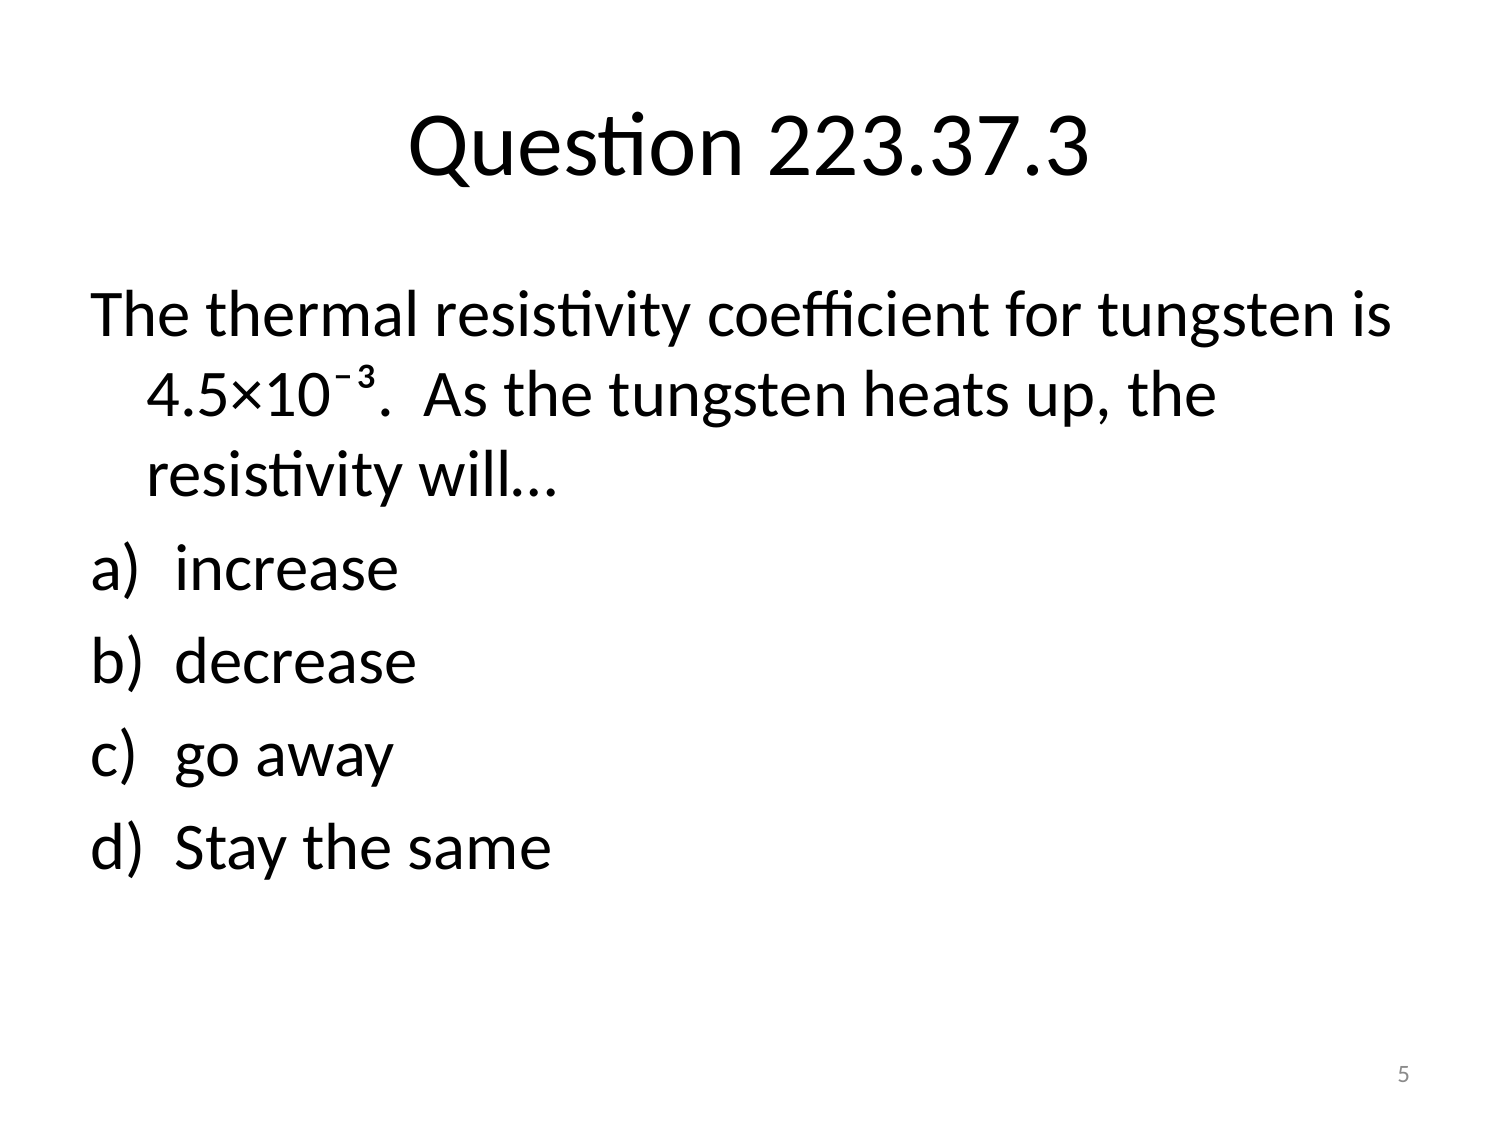

# Question 223.37.3
The thermal resistivity coefficient for tungsten is 4.5×10⁻³.  As the tungsten heats up, the resistivity will…
increase
decrease
go away
Stay the same
5